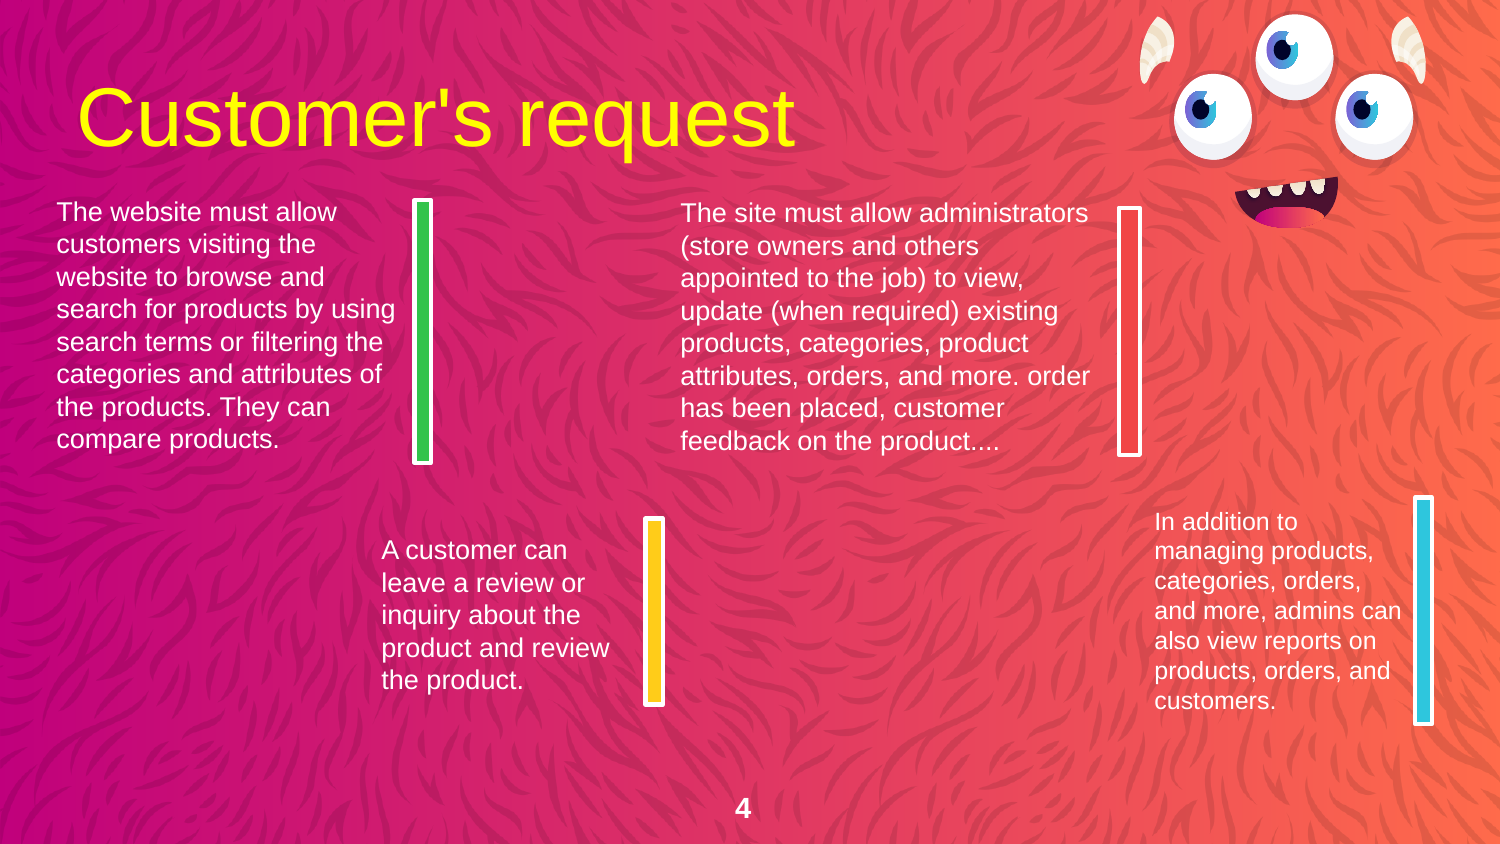

Customer's request

The website must allow customers visiting the website to browse and search for products by using search terms or filtering the categories and attributes of the products. They can compare products.
The site must allow administrators (store owners and others appointed to the job) to view, update (when required) existing products, categories, product attributes, orders, and more. order has been placed, customer feedback on the product....

In addition to managing products, categories, orders, and more, admins can also view reports on products, orders, and customers.
A customer can leave a review or inquiry about the product and review the product.
4